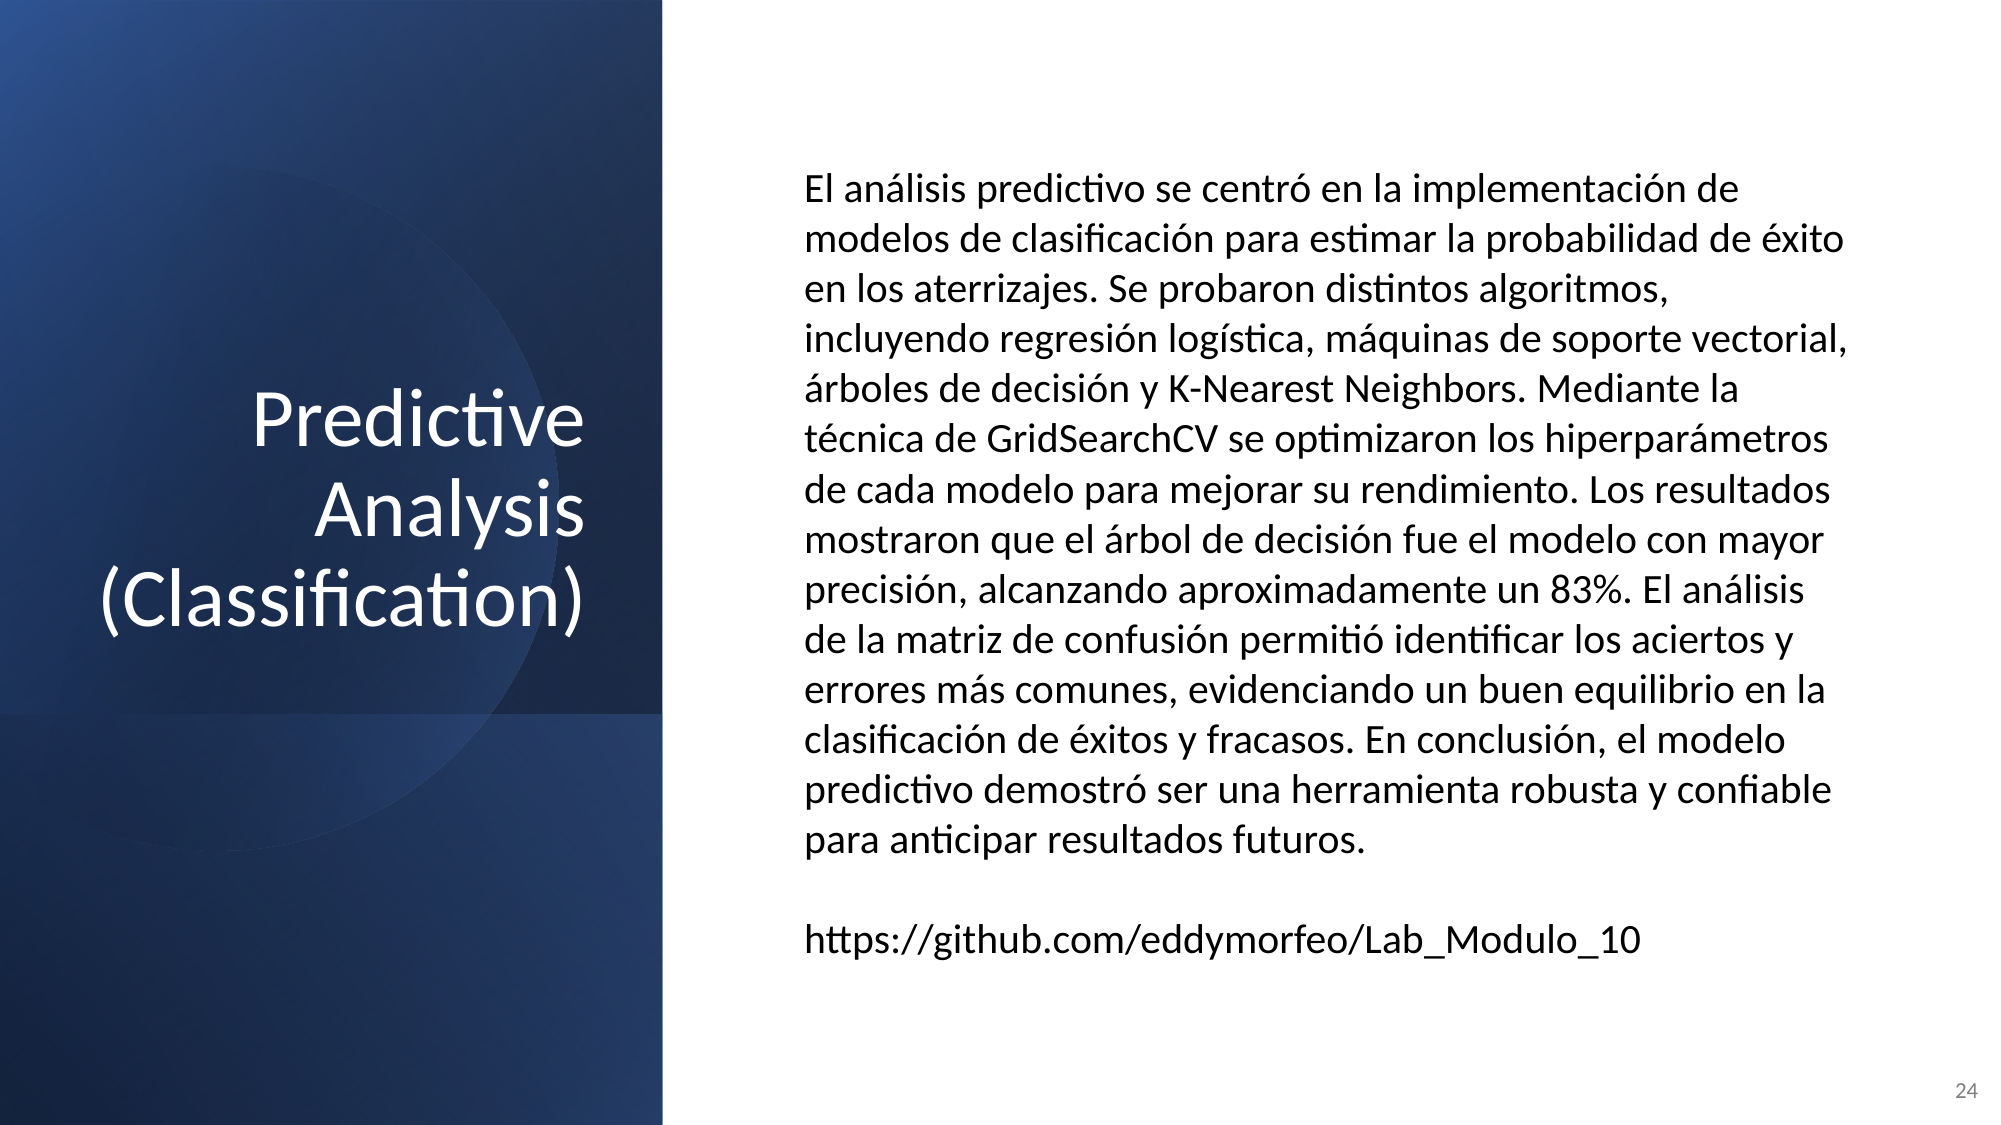

Predictive Analysis (Classification)
El análisis predictivo se centró en la implementación de modelos de clasificación para estimar la probabilidad de éxito en los aterrizajes. Se probaron distintos algoritmos, incluyendo regresión logística, máquinas de soporte vectorial, árboles de decisión y K-Nearest Neighbors. Mediante la técnica de GridSearchCV se optimizaron los hiperparámetros de cada modelo para mejorar su rendimiento. Los resultados mostraron que el árbol de decisión fue el modelo con mayor precisión, alcanzando aproximadamente un 83%. El análisis de la matriz de confusión permitió identificar los aciertos y errores más comunes, evidenciando un buen equilibrio en la clasificación de éxitos y fracasos. En conclusión, el modelo predictivo demostró ser una herramienta robusta y confiable para anticipar resultados futuros.

https://github.com/eddymorfeo/Lab_Modulo_10

24